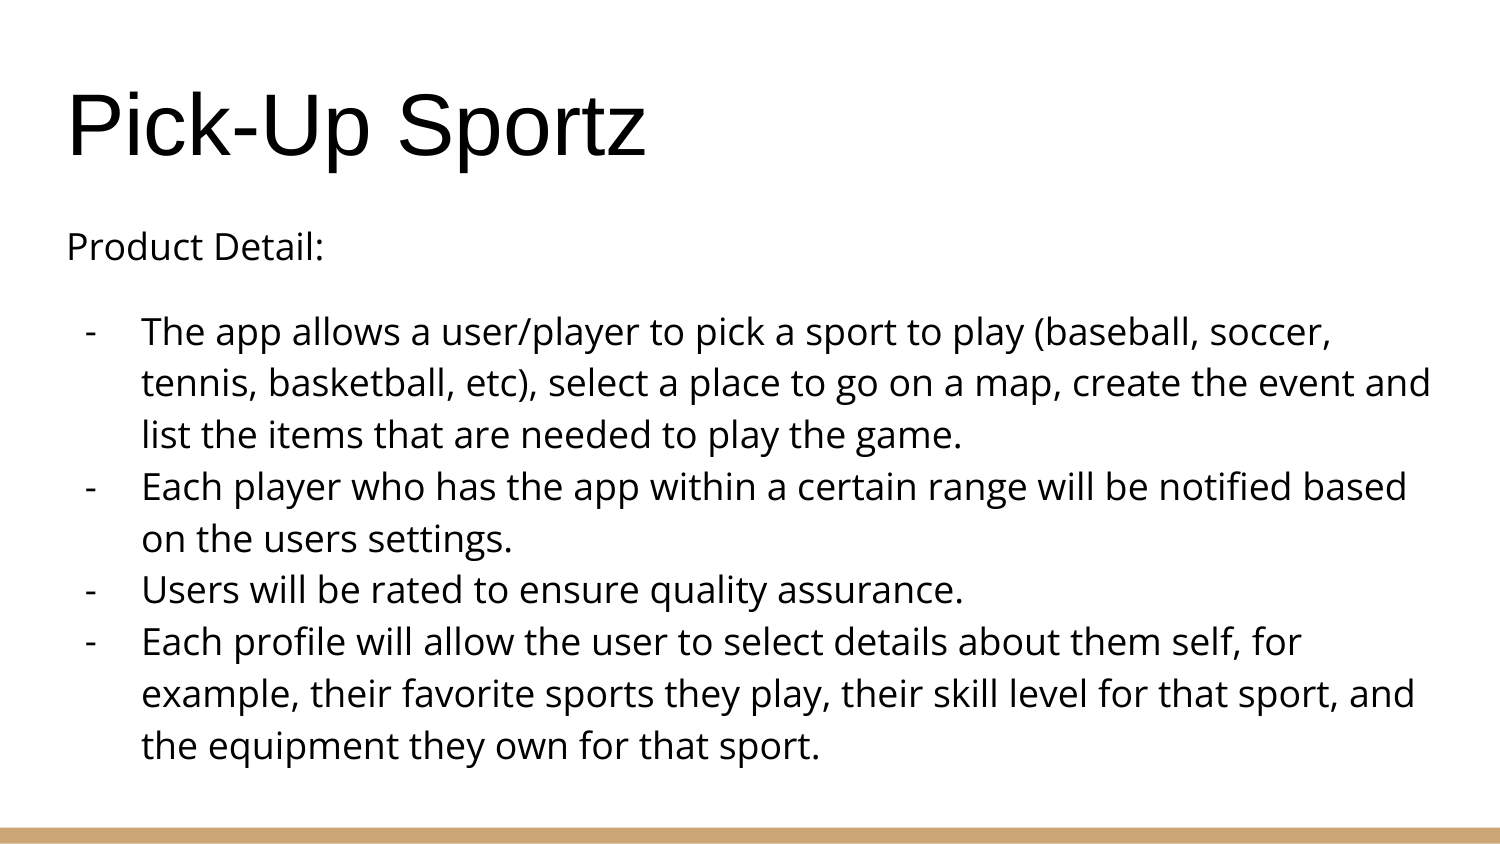

# Pick-Up Sportz
Product Detail:
The app allows a user/player to pick a sport to play (baseball, soccer, tennis, basketball, etc), select a place to go on a map, create the event and list the items that are needed to play the game.
Each player who has the app within a certain range will be notified based on the users settings.
Users will be rated to ensure quality assurance.
Each profile will allow the user to select details about them self, for example, their favorite sports they play, their skill level for that sport, and the equipment they own for that sport.